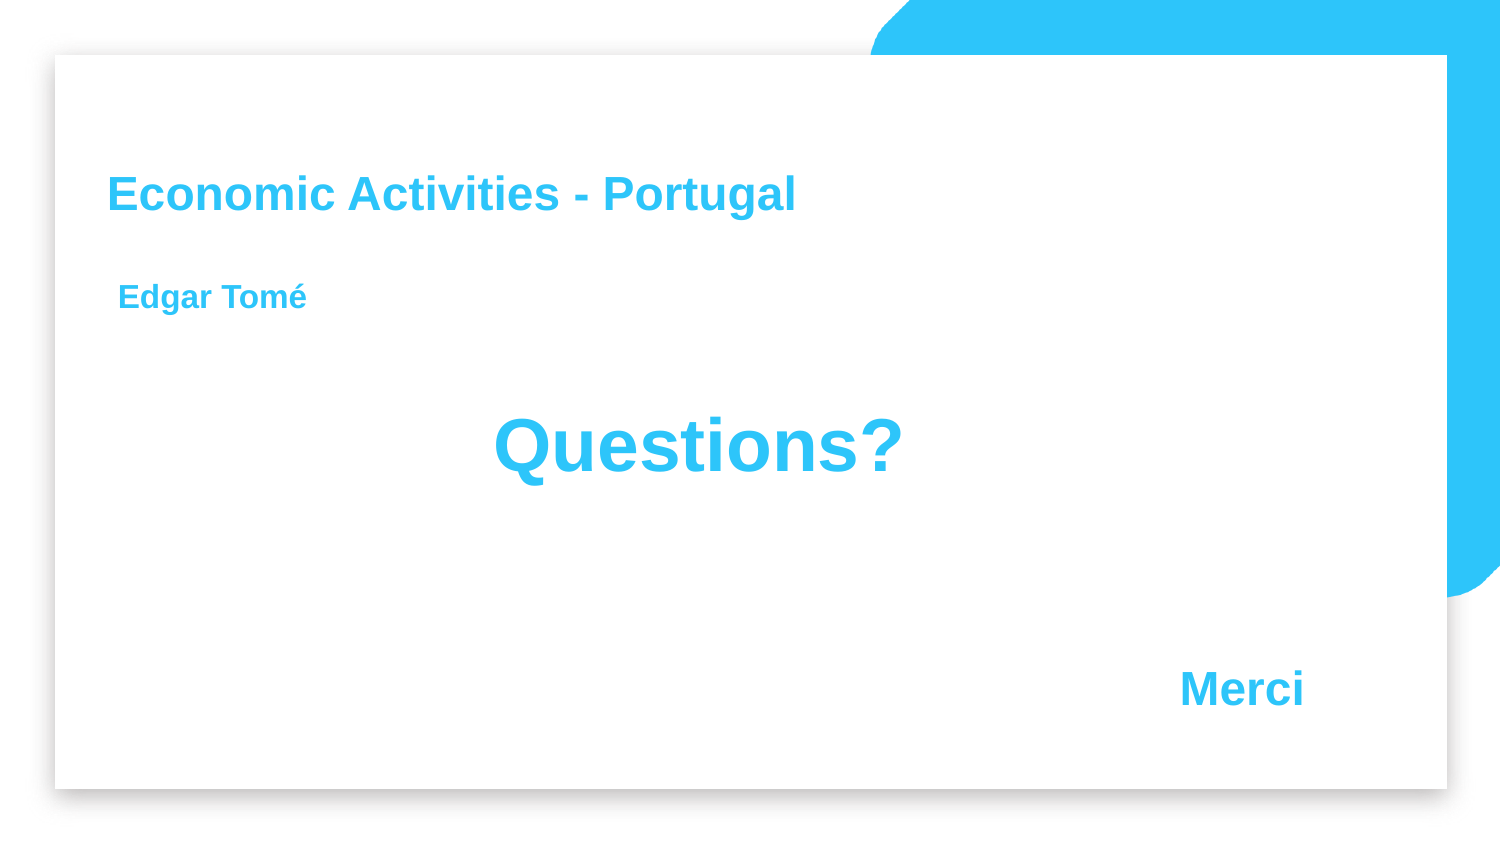

Economic Activities - Portugal

Edgar Tomé
Questions?
Merci